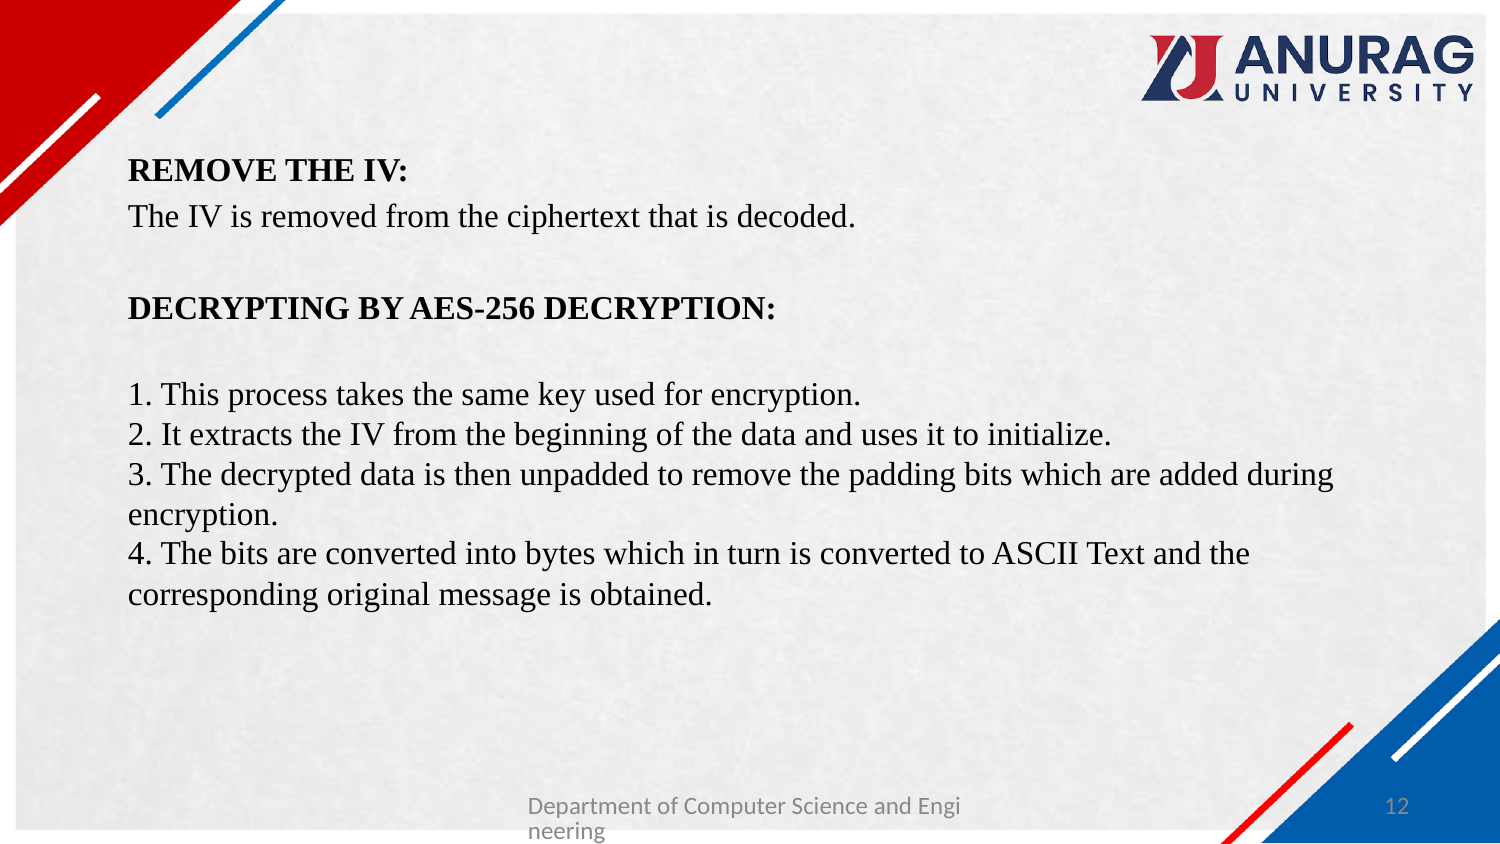

REMOVE THE IV:
The IV is removed from the ciphertext that is decoded.

DECRYPTING BY AES-256 DECRYPTION:

1. This process takes the same key used for encryption.
2. It extracts the IV from the beginning of the data and uses it to initialize.
3. The decrypted data is then unpadded to remove the padding bits which are added during encryption.
4. The bits are converted into bytes which in turn is converted to ASCII Text and the corresponding original message is obtained.

Department of Computer Science and Engineering
12